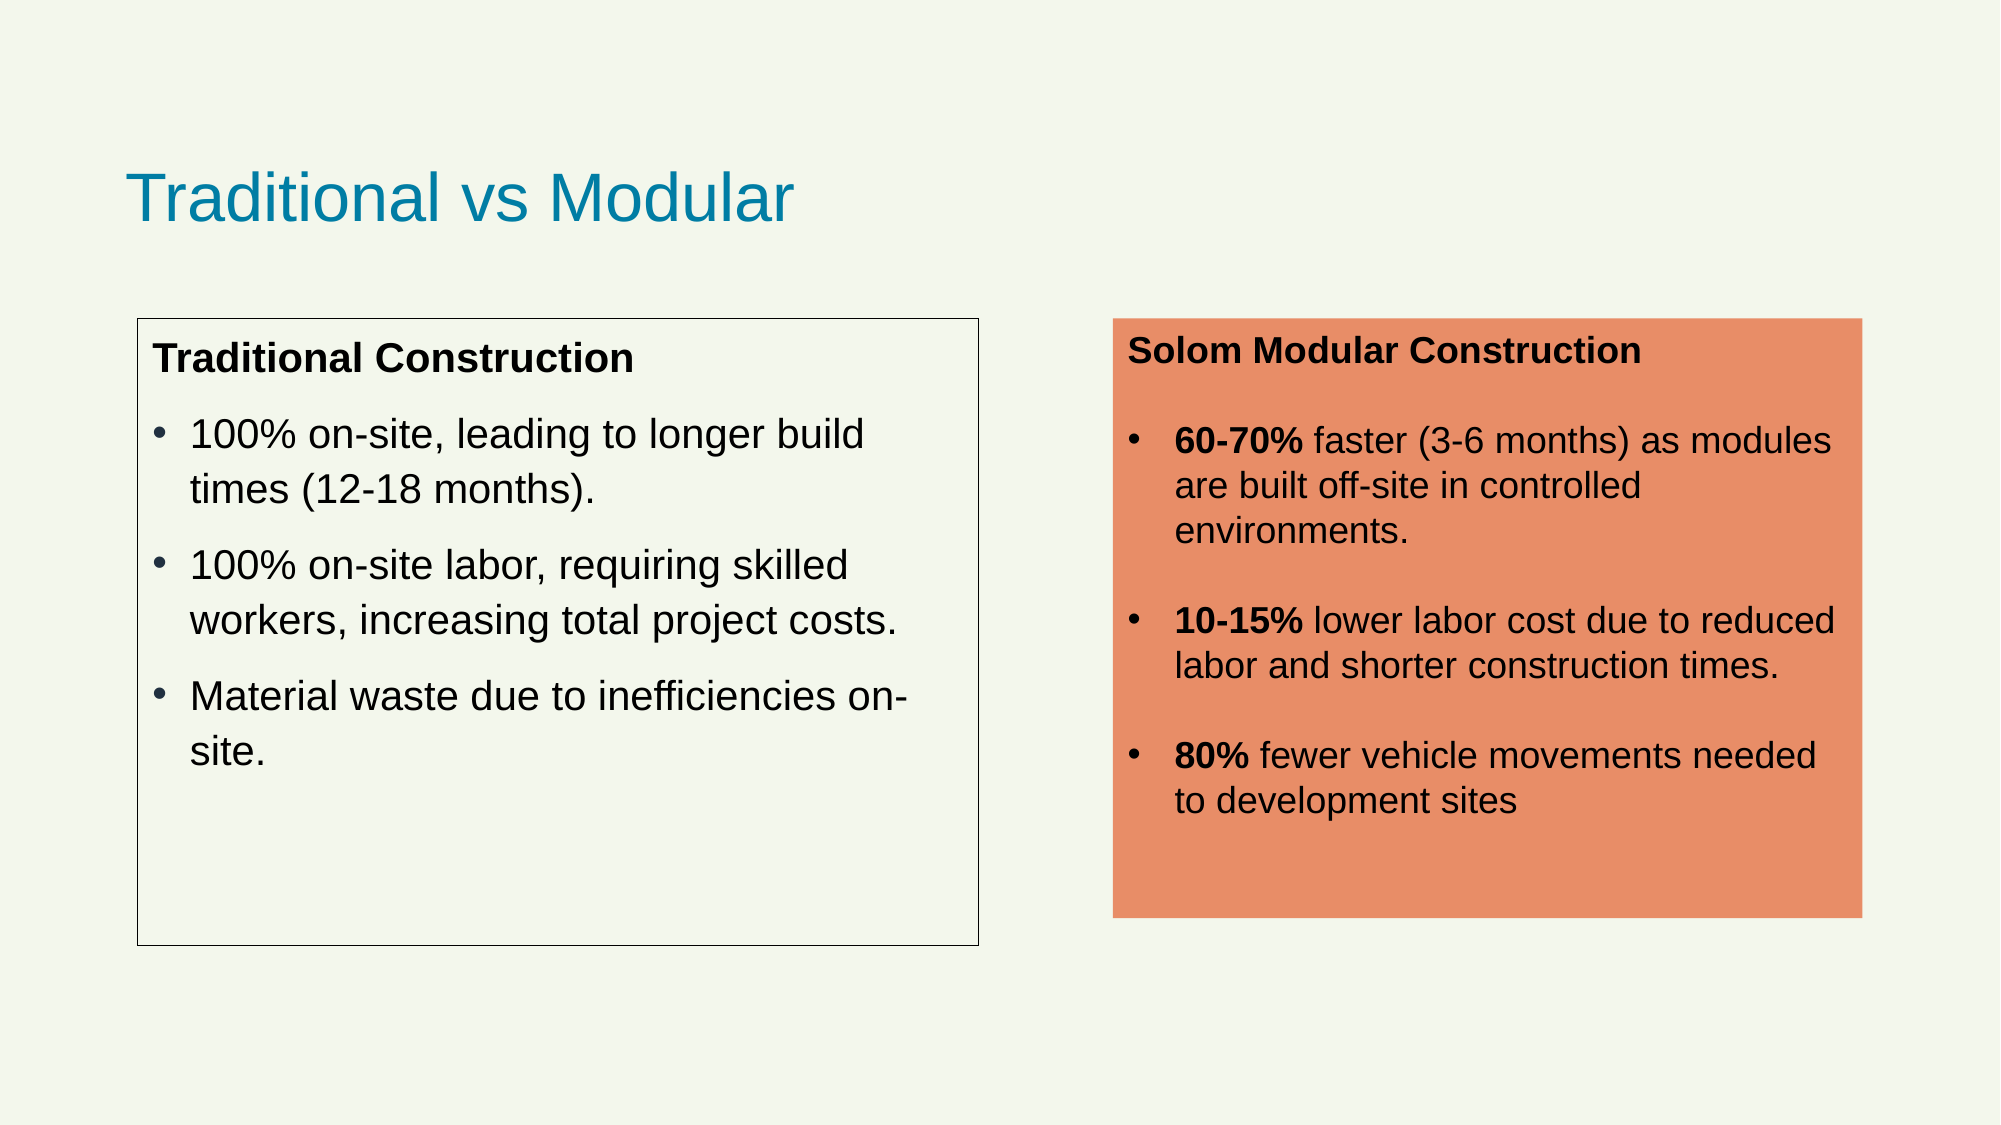

# Traditional vs Modular
Solom Modular Construction

60-70% faster (3-6 months) as modules are built off-site in controlled environments.

10-15% lower labor cost due to reduced labor and shorter construction times.

80% fewer vehicle movements needed to development sites

Traditional Construction
100% on-site, leading to longer build times (12-18 months).
100% on-site labor, requiring skilled workers, increasing total project costs.
Material waste due to inefficiencies on-site.